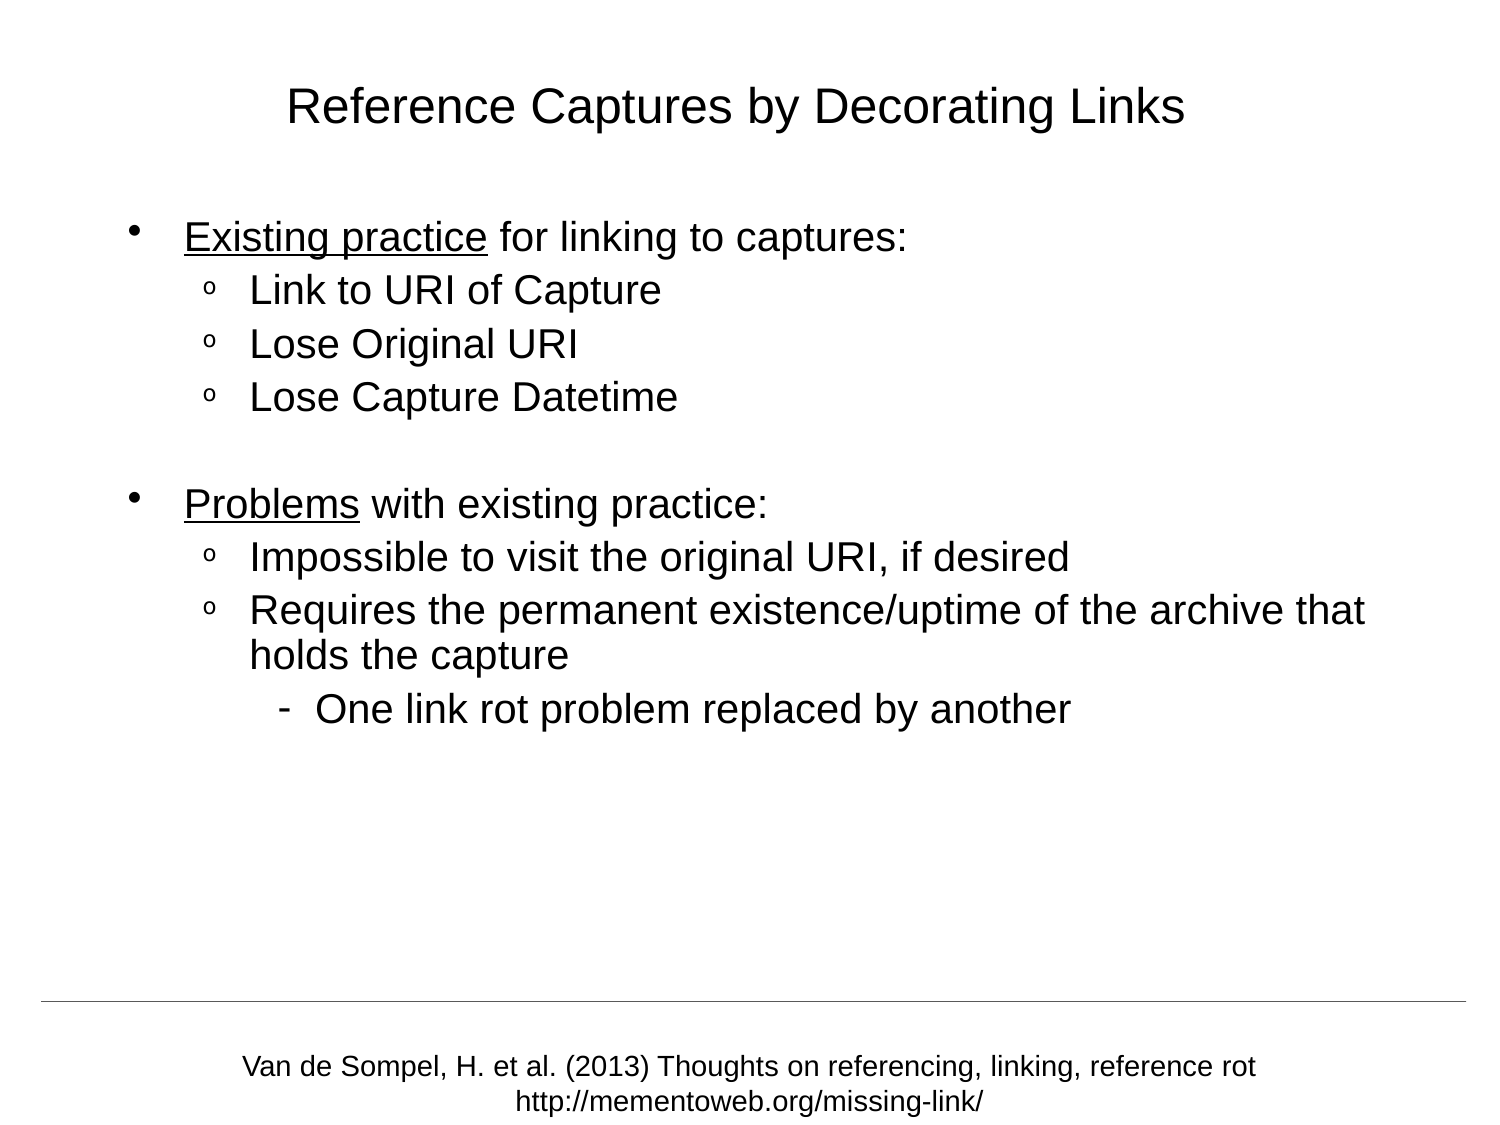

Existing practice for linking to captures:
Link to URI of Capture
Lose Original URI
Lose Capture Datetime

Problems with existing practice:
Impossible to visit the original URI, if desired
Requires the permanent existence/uptime of the archive that holds the capture
One link rot problem replaced by another

Reference Captures by Decorating Links

Van de Sompel, H. et al. (2013) Thoughts on referencing, linking, reference rot
http://mementoweb.org/missing-link/